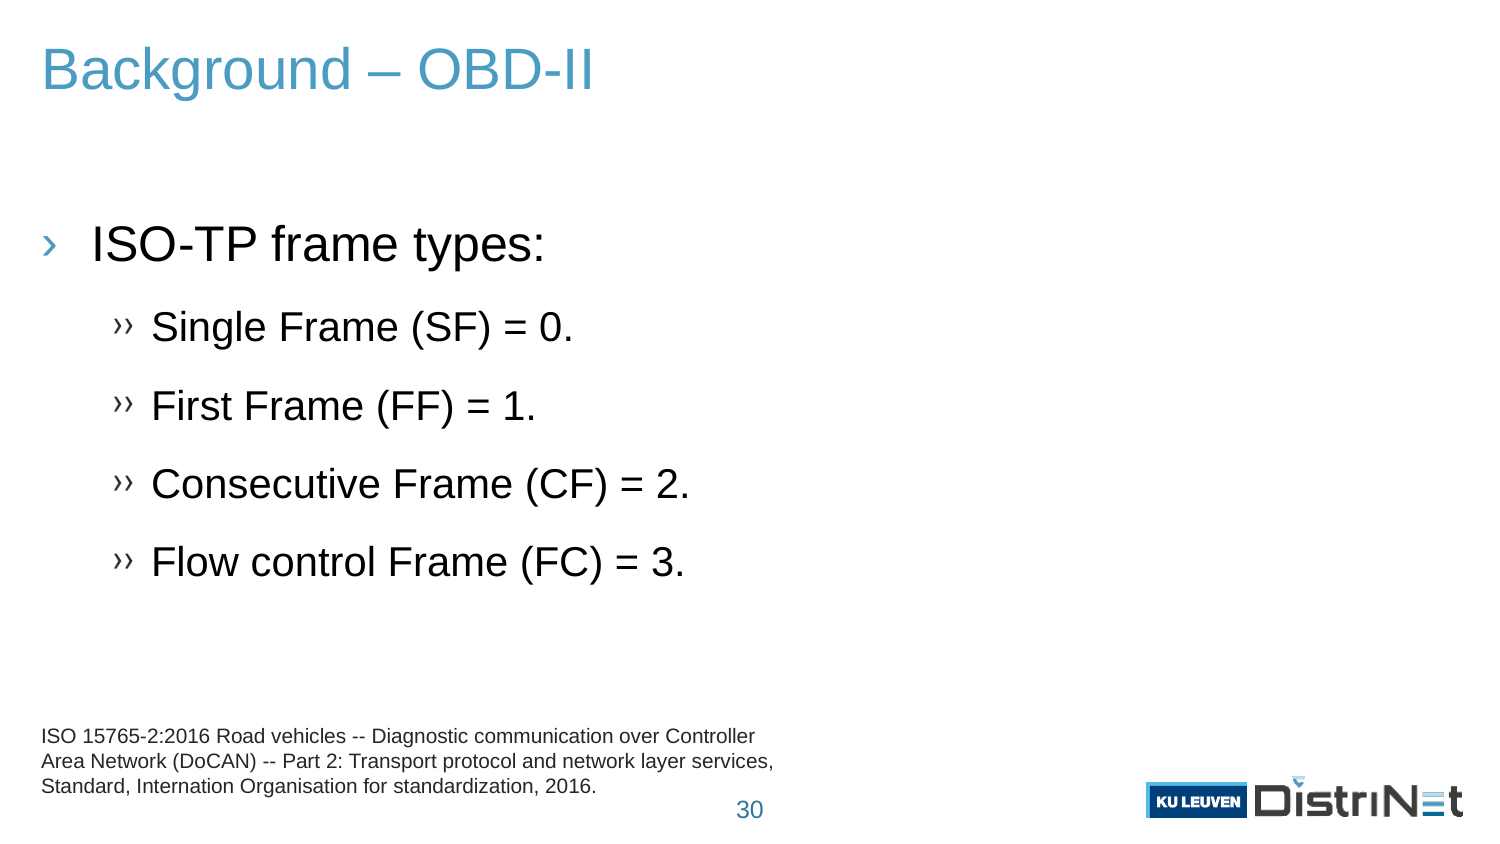

# Background – OBD-II
ISO-TP frame types:
Single Frame (SF) = 0.
First Frame (FF) = 1.
Consecutive Frame (CF) = 2.
Flow control Frame (FC) = 3.

ISO 15765-2:2016 Road vehicles -- Diagnostic communication over Controller Area Network (DoCAN) -- Part 2: Transport protocol and network layer services, Standard, Internation Organisation for standardization, 2016.

30